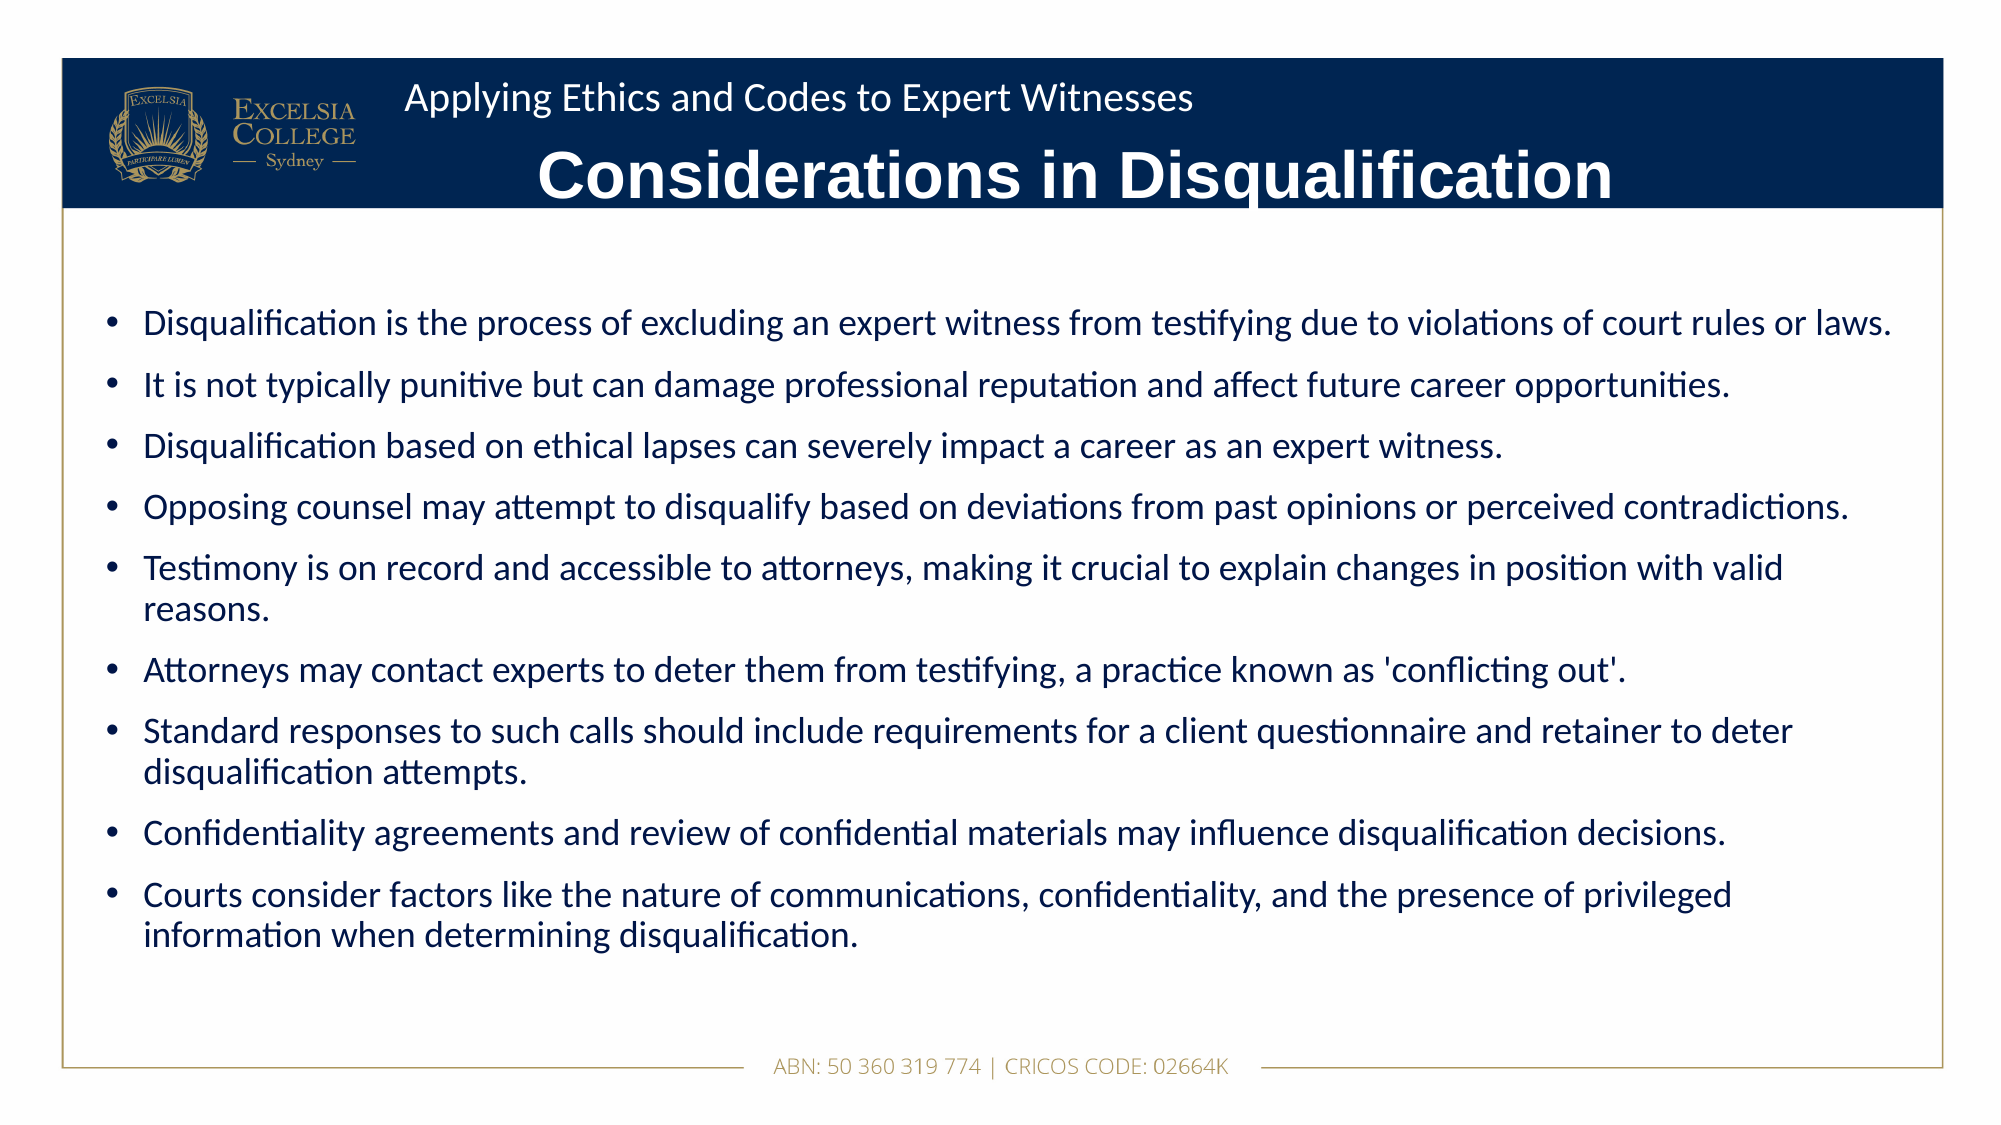

# Applying Ethics and Codes to Expert Witnesses
Considerations in Disqualification
Disqualification is the process of excluding an expert witness from testifying due to violations of court rules or laws.
It is not typically punitive but can damage professional reputation and affect future career opportunities.
Disqualification based on ethical lapses can severely impact a career as an expert witness.
Opposing counsel may attempt to disqualify based on deviations from past opinions or perceived contradictions.
Testimony is on record and accessible to attorneys, making it crucial to explain changes in position with valid reasons.
Attorneys may contact experts to deter them from testifying, a practice known as 'conflicting out'.
Standard responses to such calls should include requirements for a client questionnaire and retainer to deter disqualification attempts.
Confidentiality agreements and review of confidential materials may influence disqualification decisions.
Courts consider factors like the nature of communications, confidentiality, and the presence of privileged information when determining disqualification.